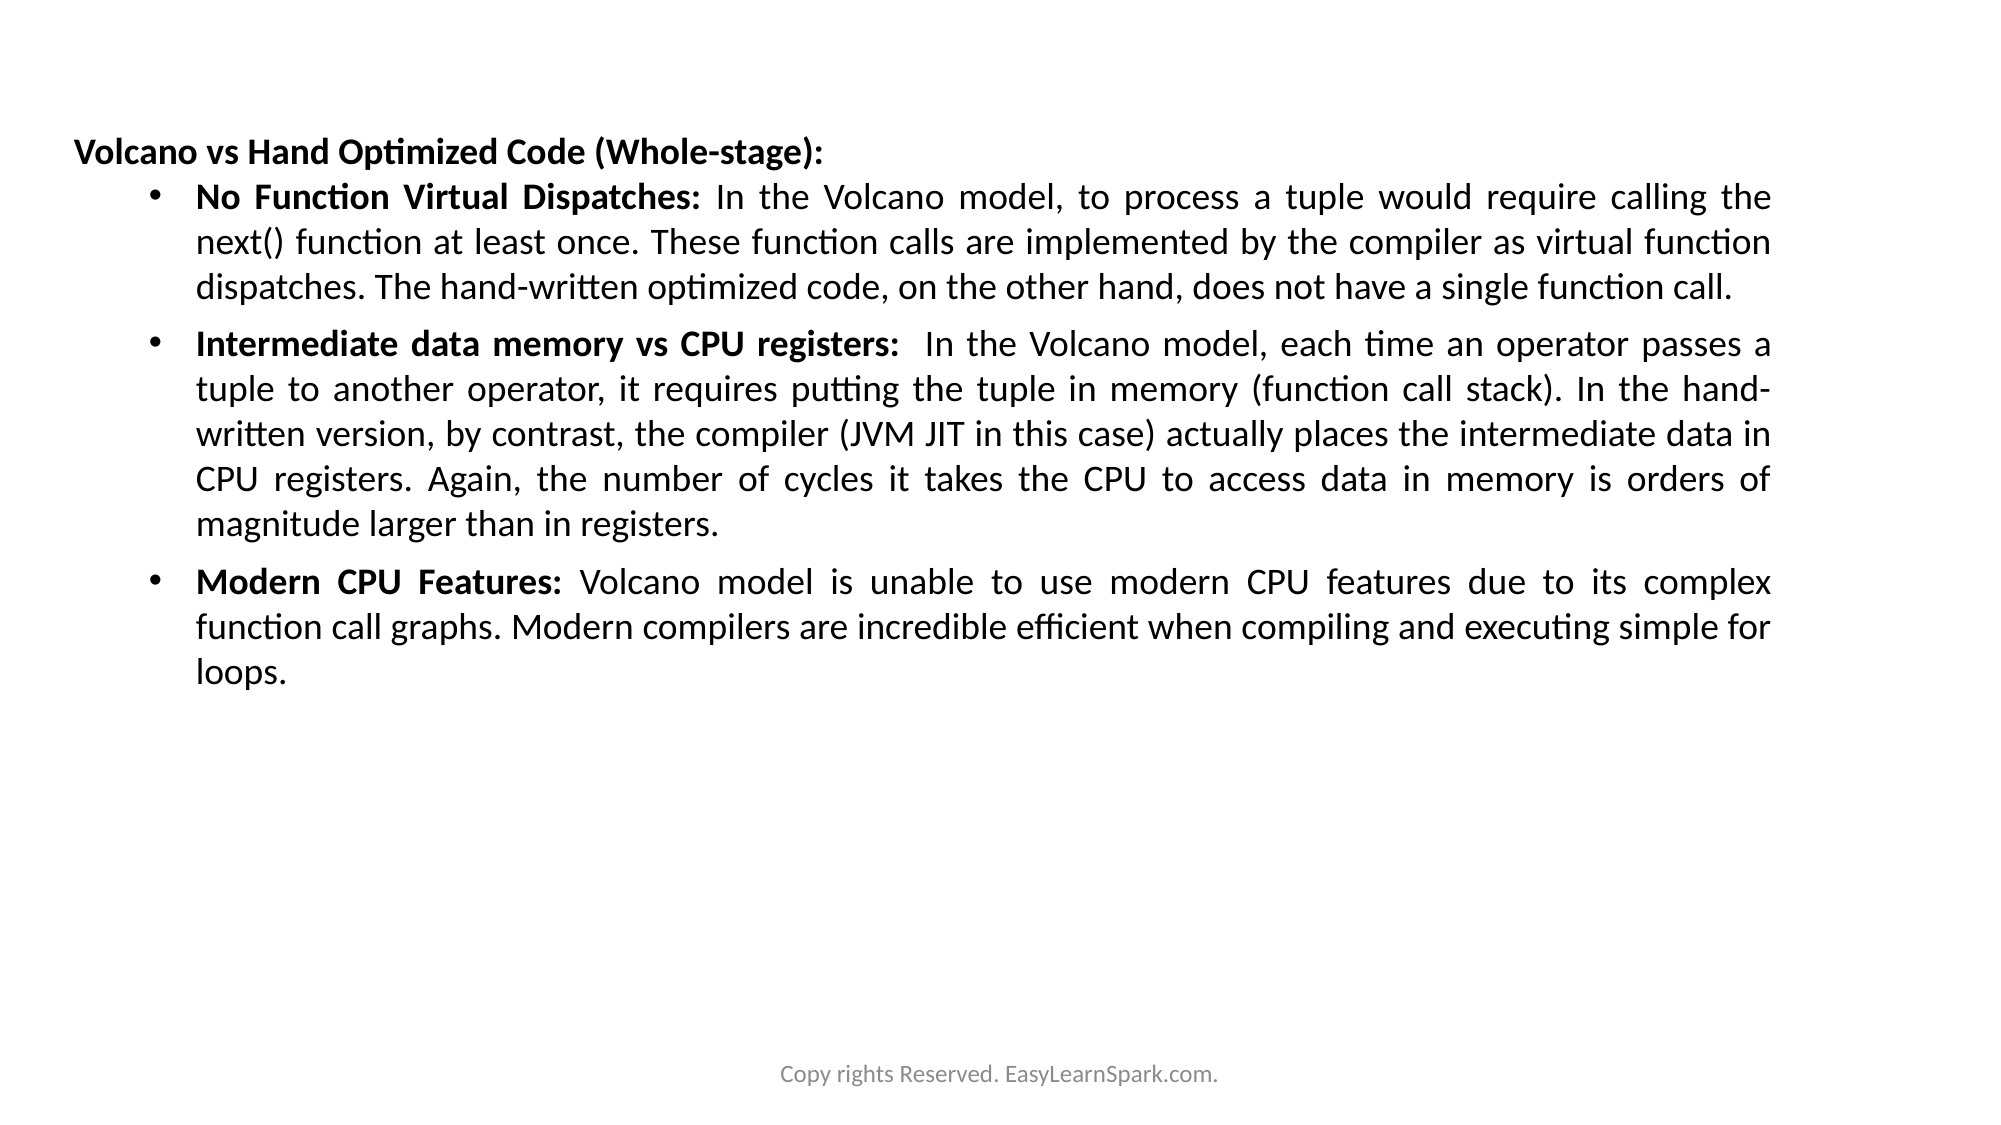

Volcano vs Hand Optimized Code (Whole-stage):
No Function Virtual Dispatches: In the Volcano model, to process a tuple would require calling the next() function at least once. These function calls are implemented by the compiler as virtual function dispatches. The hand-written optimized code, on the other hand, does not have a single function call.
Intermediate data memory vs CPU registers:  In the Volcano model, each time an operator passes a tuple to another operator, it requires putting the tuple in memory (function call stack). In the hand-written version, by contrast, the compiler (JVM JIT in this case) actually places the intermediate data in CPU registers. Again, the number of cycles it takes the CPU to access data in memory is orders of magnitude larger than in registers.
Modern CPU Features: Volcano model is unable to use modern CPU features due to its complex function call graphs. Modern compilers are incredible efficient when compiling and executing simple for loops.

Copy rights Reserved. EasyLearnSpark.com.